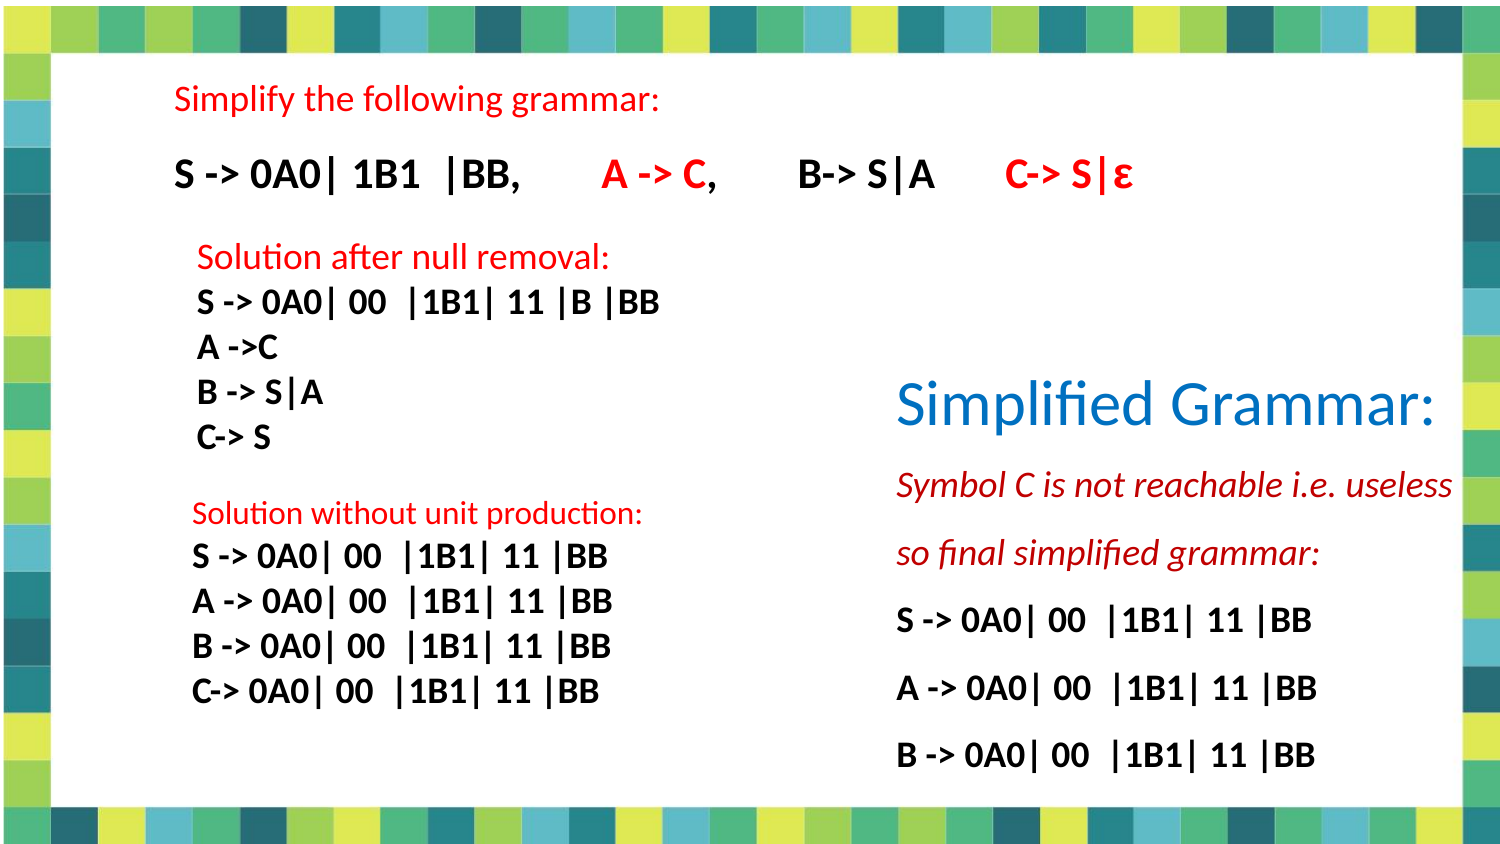

Simplify the following grammar:
S -> 0A0| 1B1  |BB,        A -> C,        B-> S|A       C-> S|ε

Solution after null removal:
S -> 0A0| 00  |1B1| 11 |B |BB
A ->C
B -> S|A
C-> S
Simplified Grammar:
Symbol C is not reachable i.e. useless so final simplified grammar:
S -> 0A0| 00  |1B1| 11 |BB
A -> 0A0| 00  |1B1| 11 |BB
B -> 0A0| 00  |1B1| 11 |BB

Solution without unit production:
S -> 0A0| 00  |1B1| 11 |BB
A -> 0A0| 00  |1B1| 11 |BB
B -> 0A0| 00  |1B1| 11 |BB
C-> 0A0| 00  |1B1| 11 |BB

5/31/2021
Dr. Sandeep Rathor